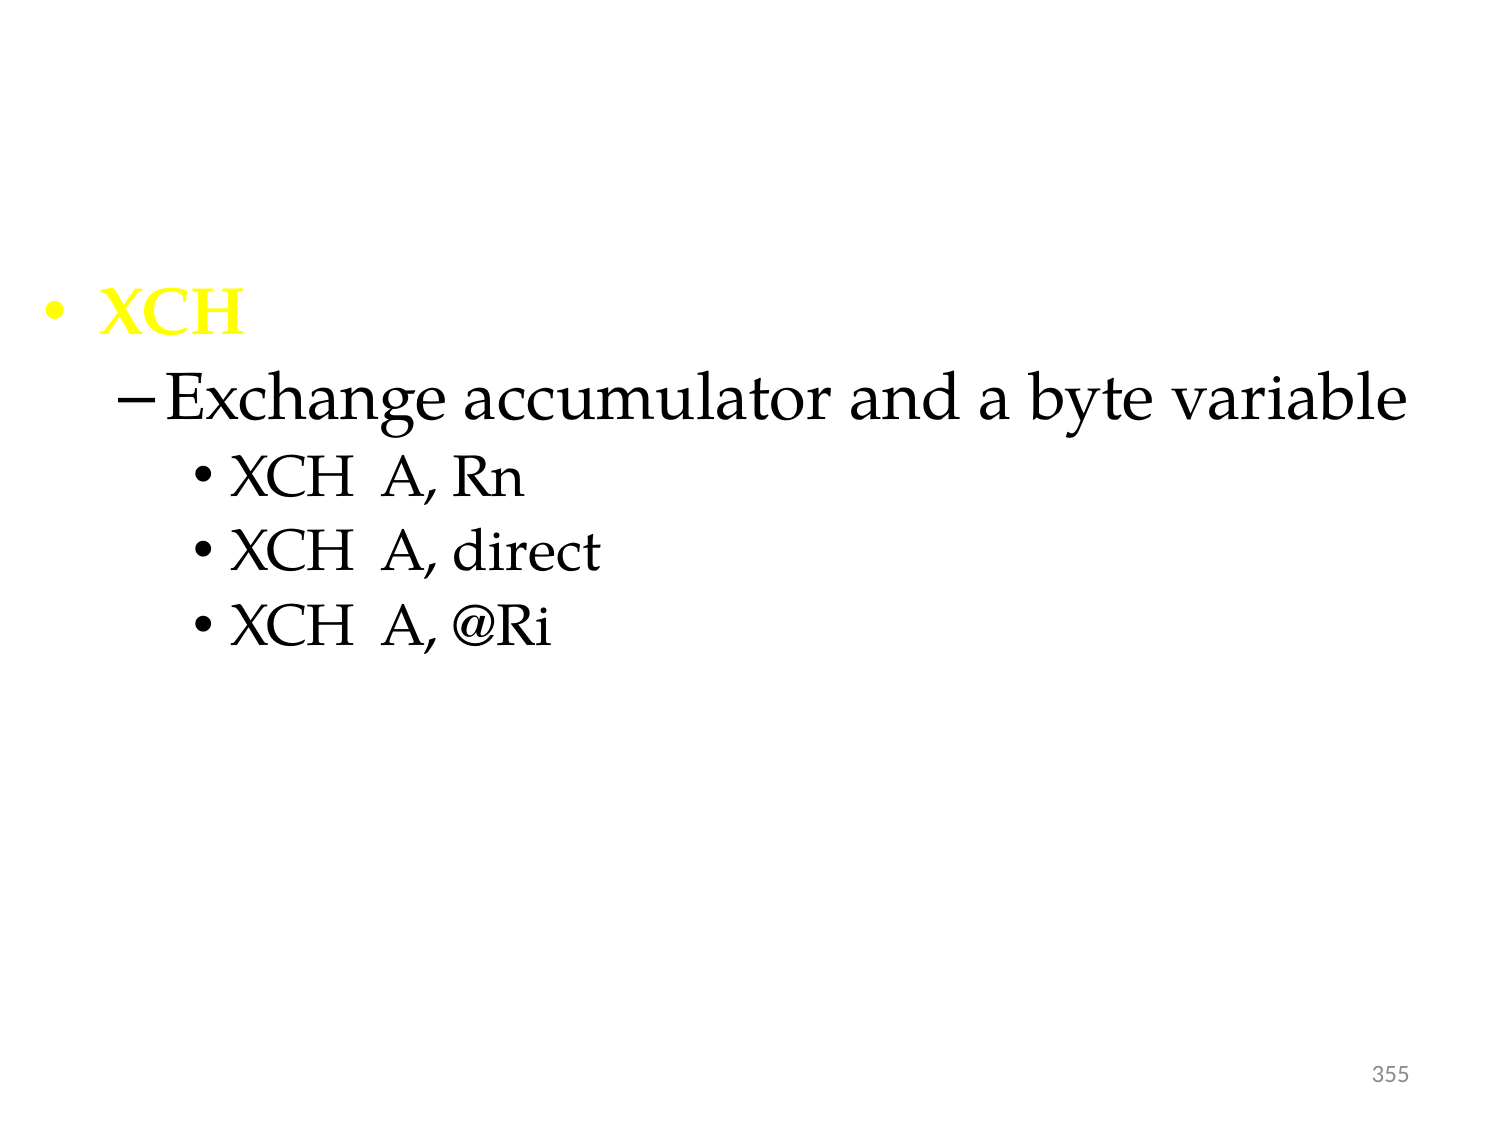

XCH
Exchange accumulator and a byte variable
XCH	A, Rn
XCH	A, direct
XCH	A, @Ri

355